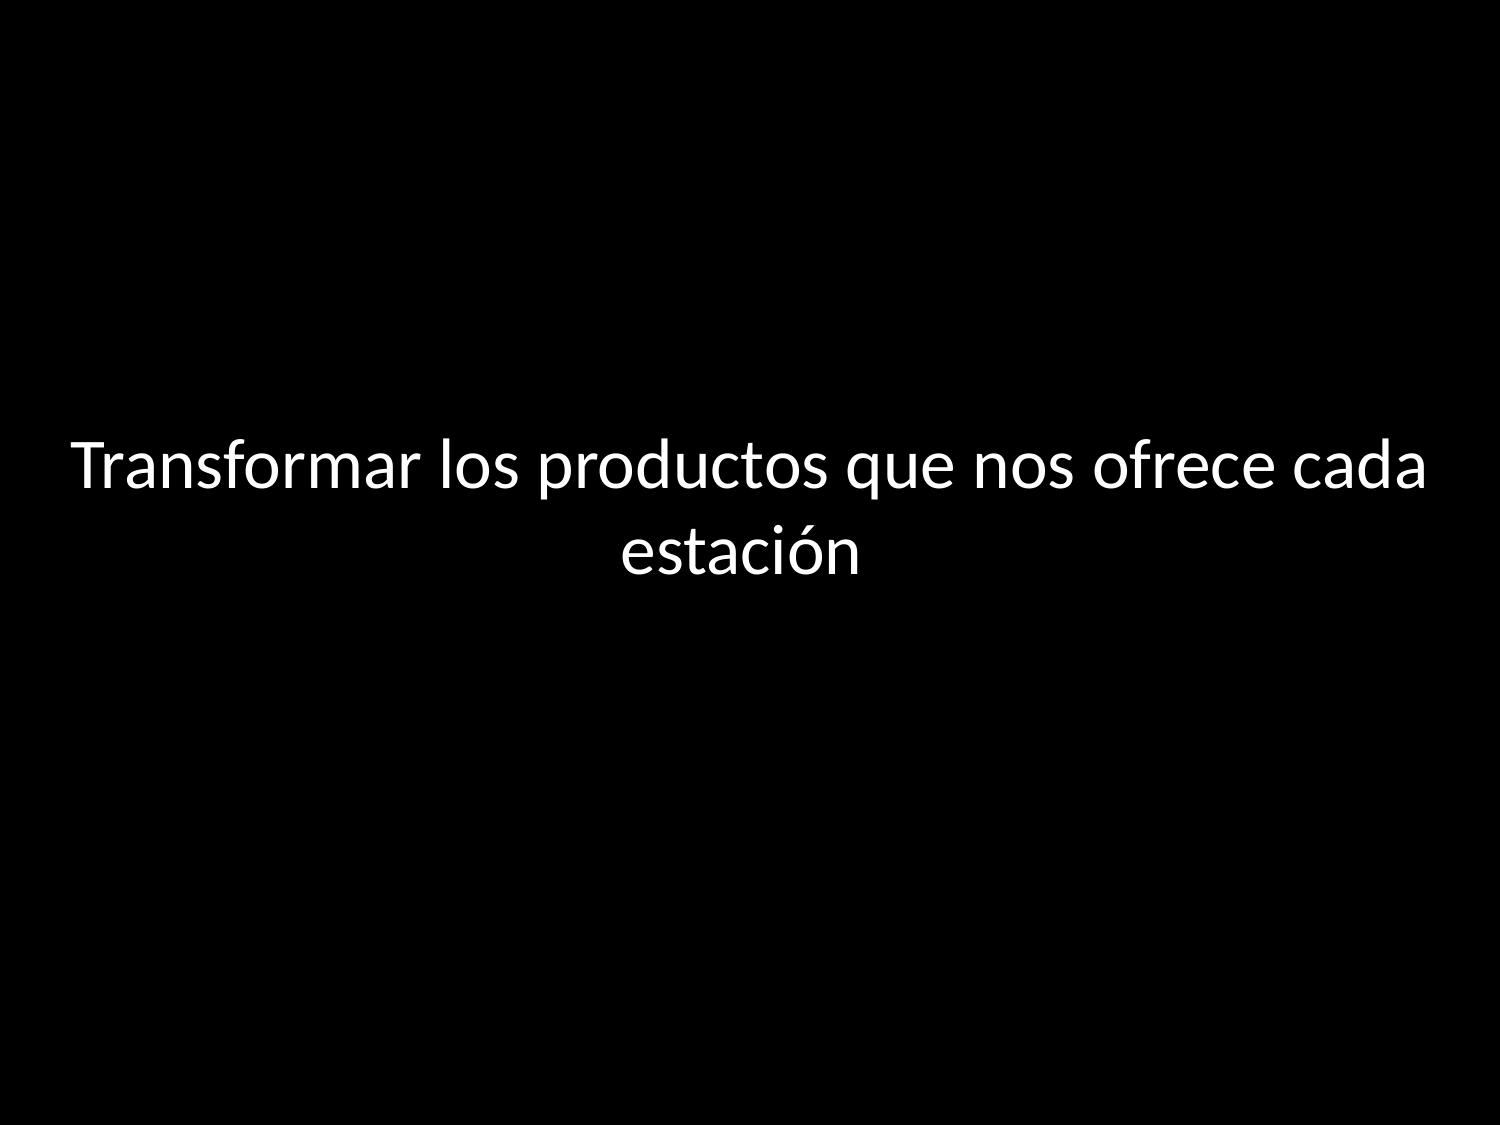

# Transformar los productos que nos ofrece cada estación